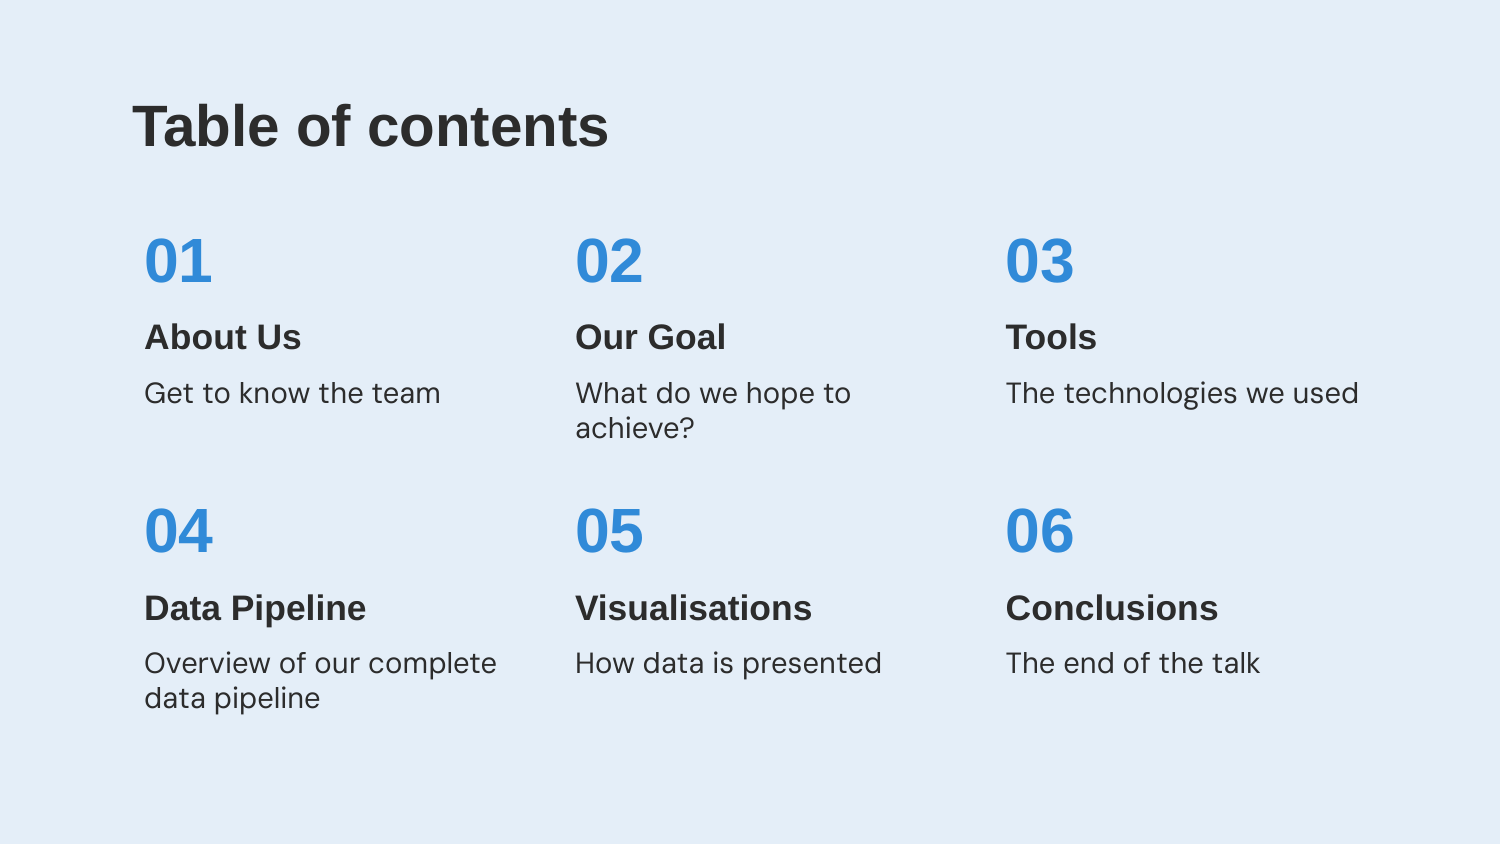

# Table of contents
01
02
03
About Us
Our Goal
Tools
Get to know the team
What do we hope to achieve?
The technologies we used
04
05
06
Data Pipeline
Visualisations
Conclusions
The end of the talk
Overview of our complete data pipeline
How data is presented